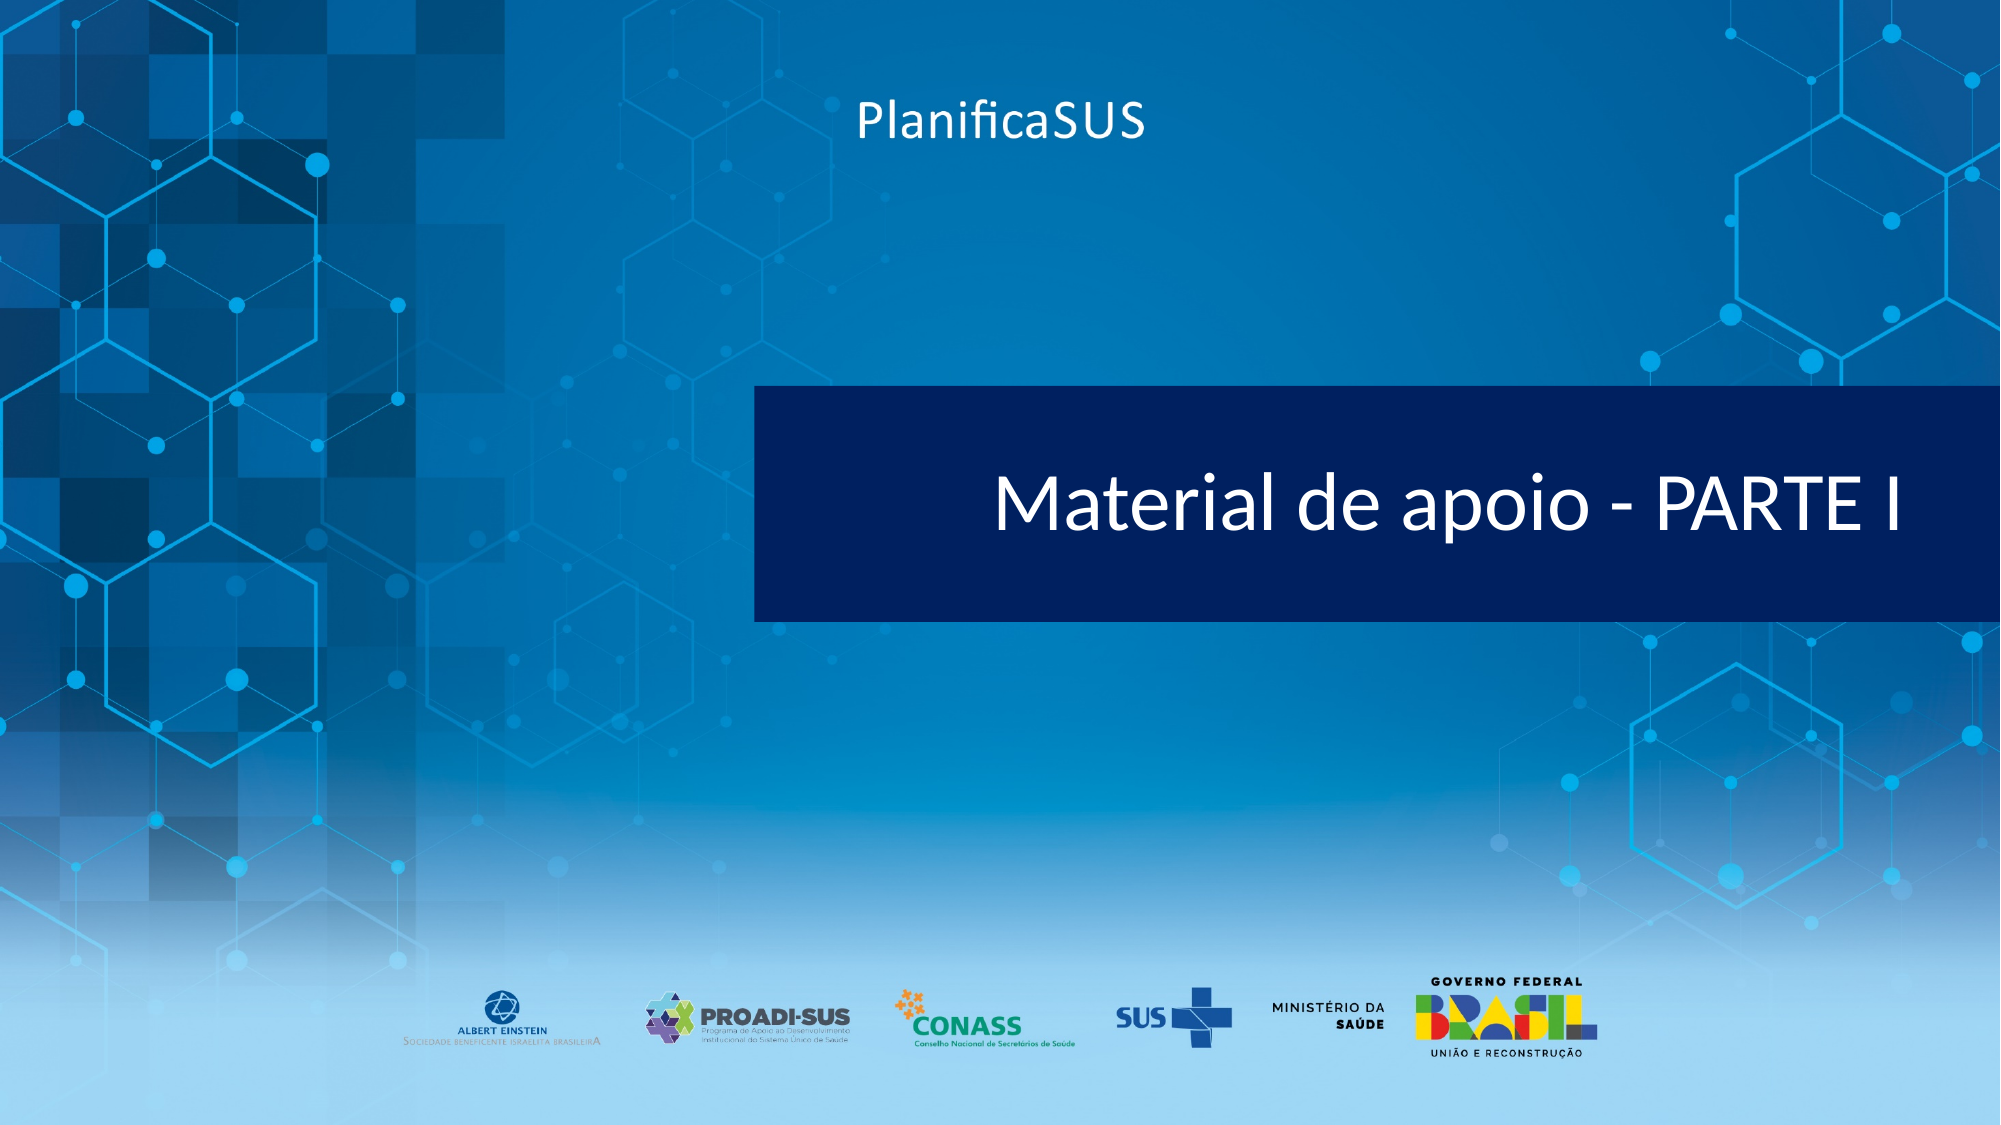

ORIENTAÇÕES:

Fonte de título: calibri (Light Títulos) 40 - branco
Alinhada à direita
Não reposicionar
Não inserir imagens
# Material de apoio - PARTE I